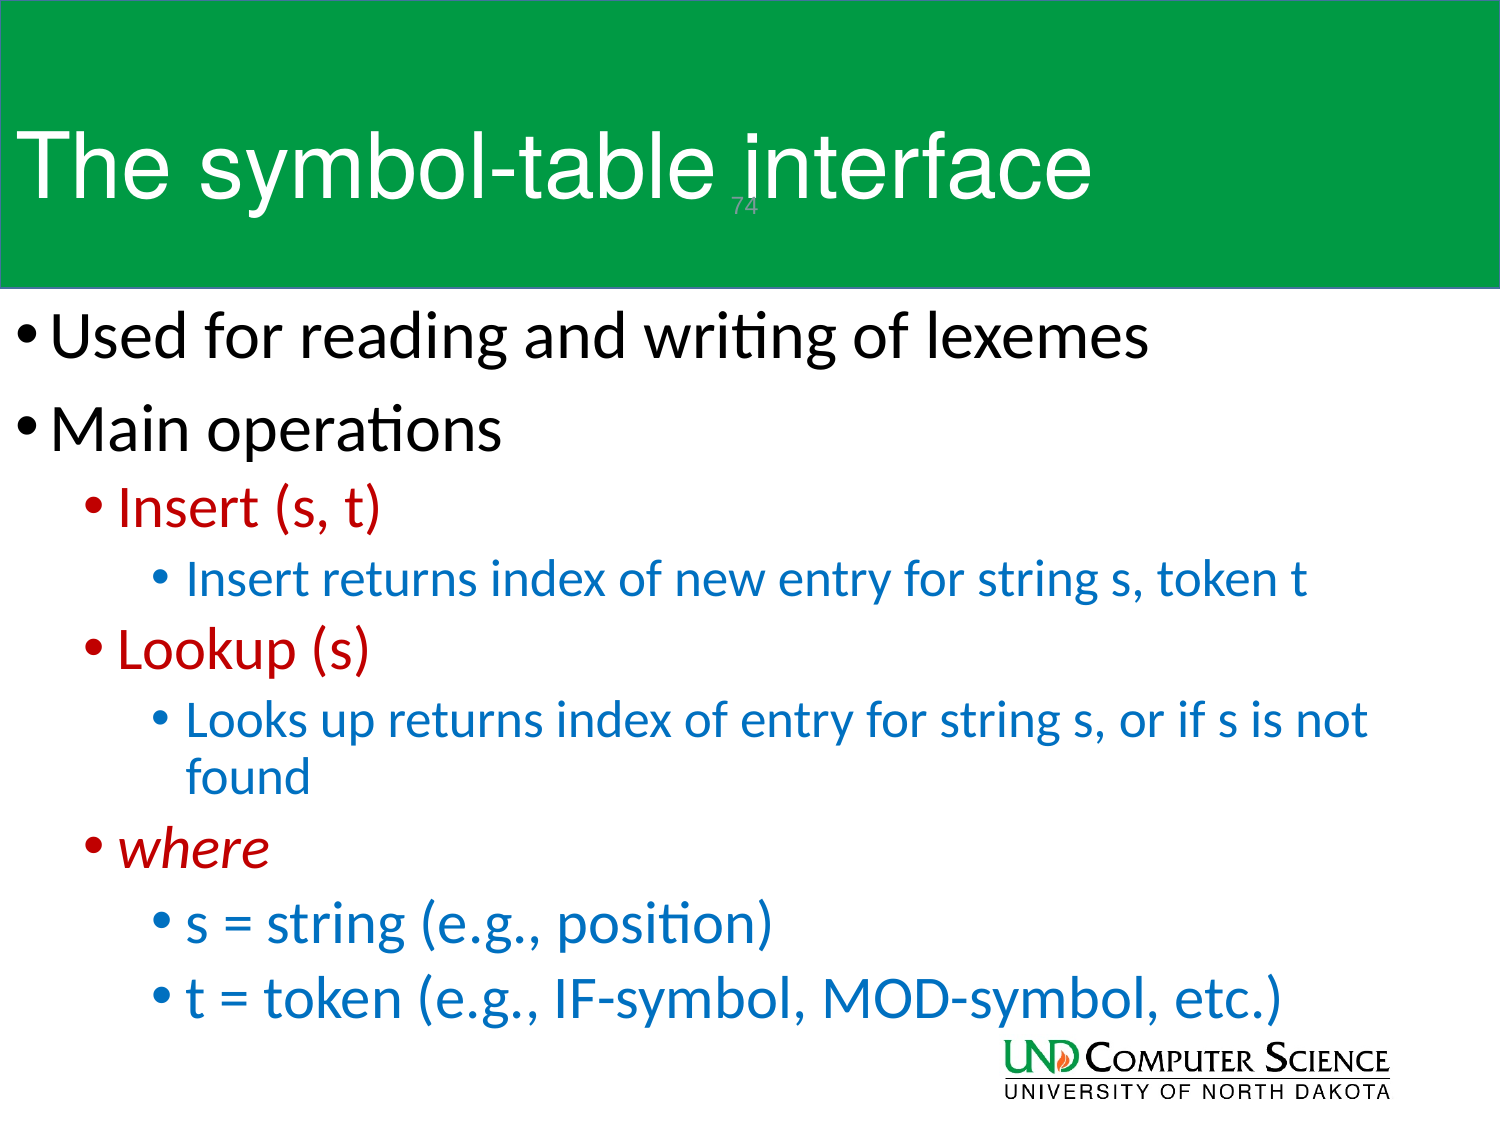

# The symbol-table interface
74
Used for reading and writing of lexemes
Main operations
Insert (s, t)
Insert returns index of new entry for string s, token t
Lookup (s)
Looks up returns index of entry for string s, or if s is not found
where
s = string (e.g., position)
t = token (e.g., IF-symbol, MOD-symbol, etc.)